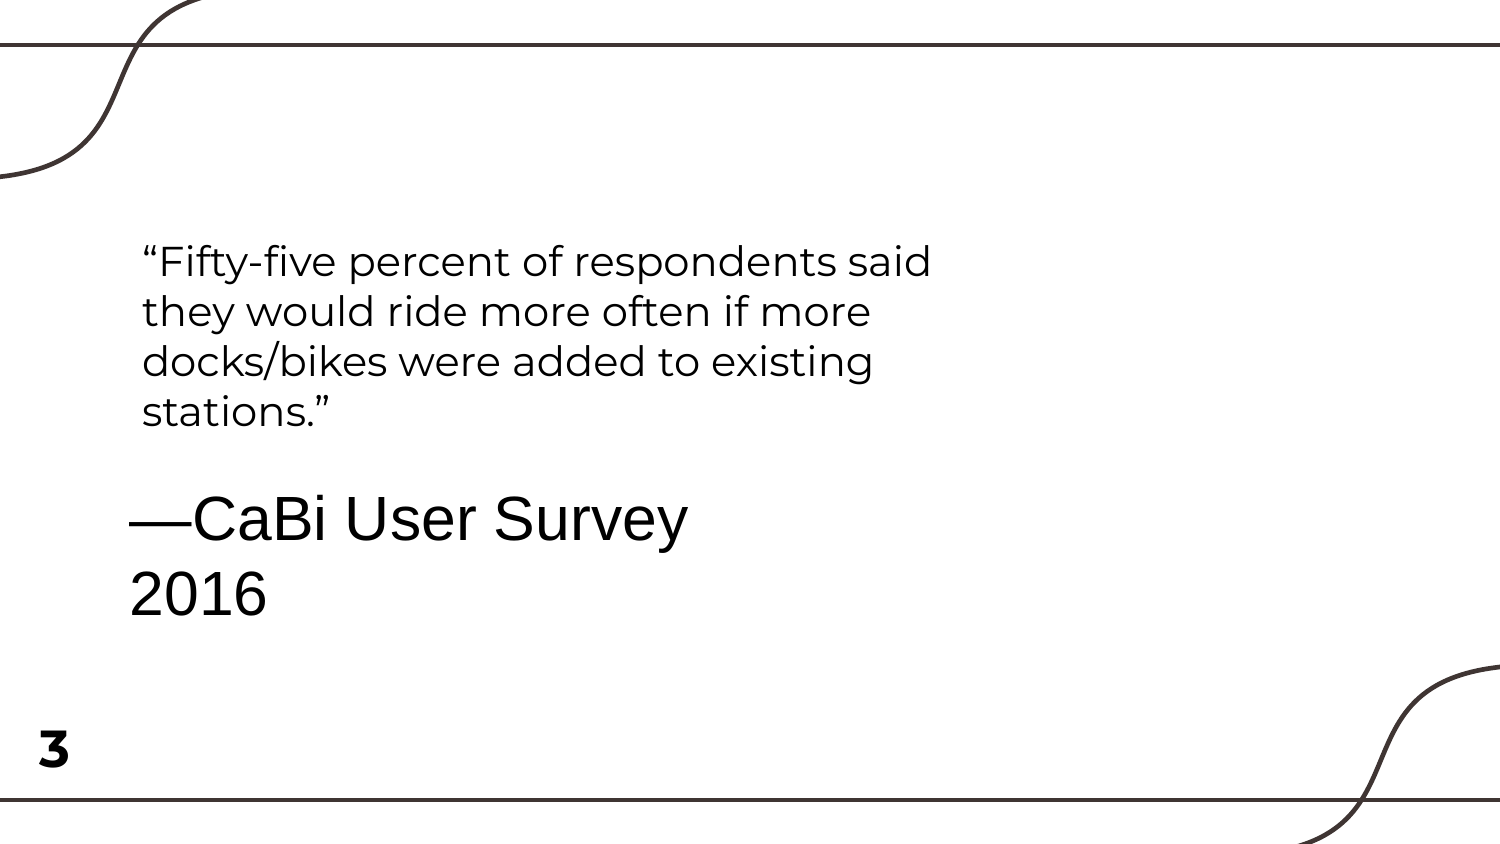

“Fifty-five percent of respondents said they would ride more often if more docks/bikes were added to existing stations.”
# —CaBi User Survey 2016
3